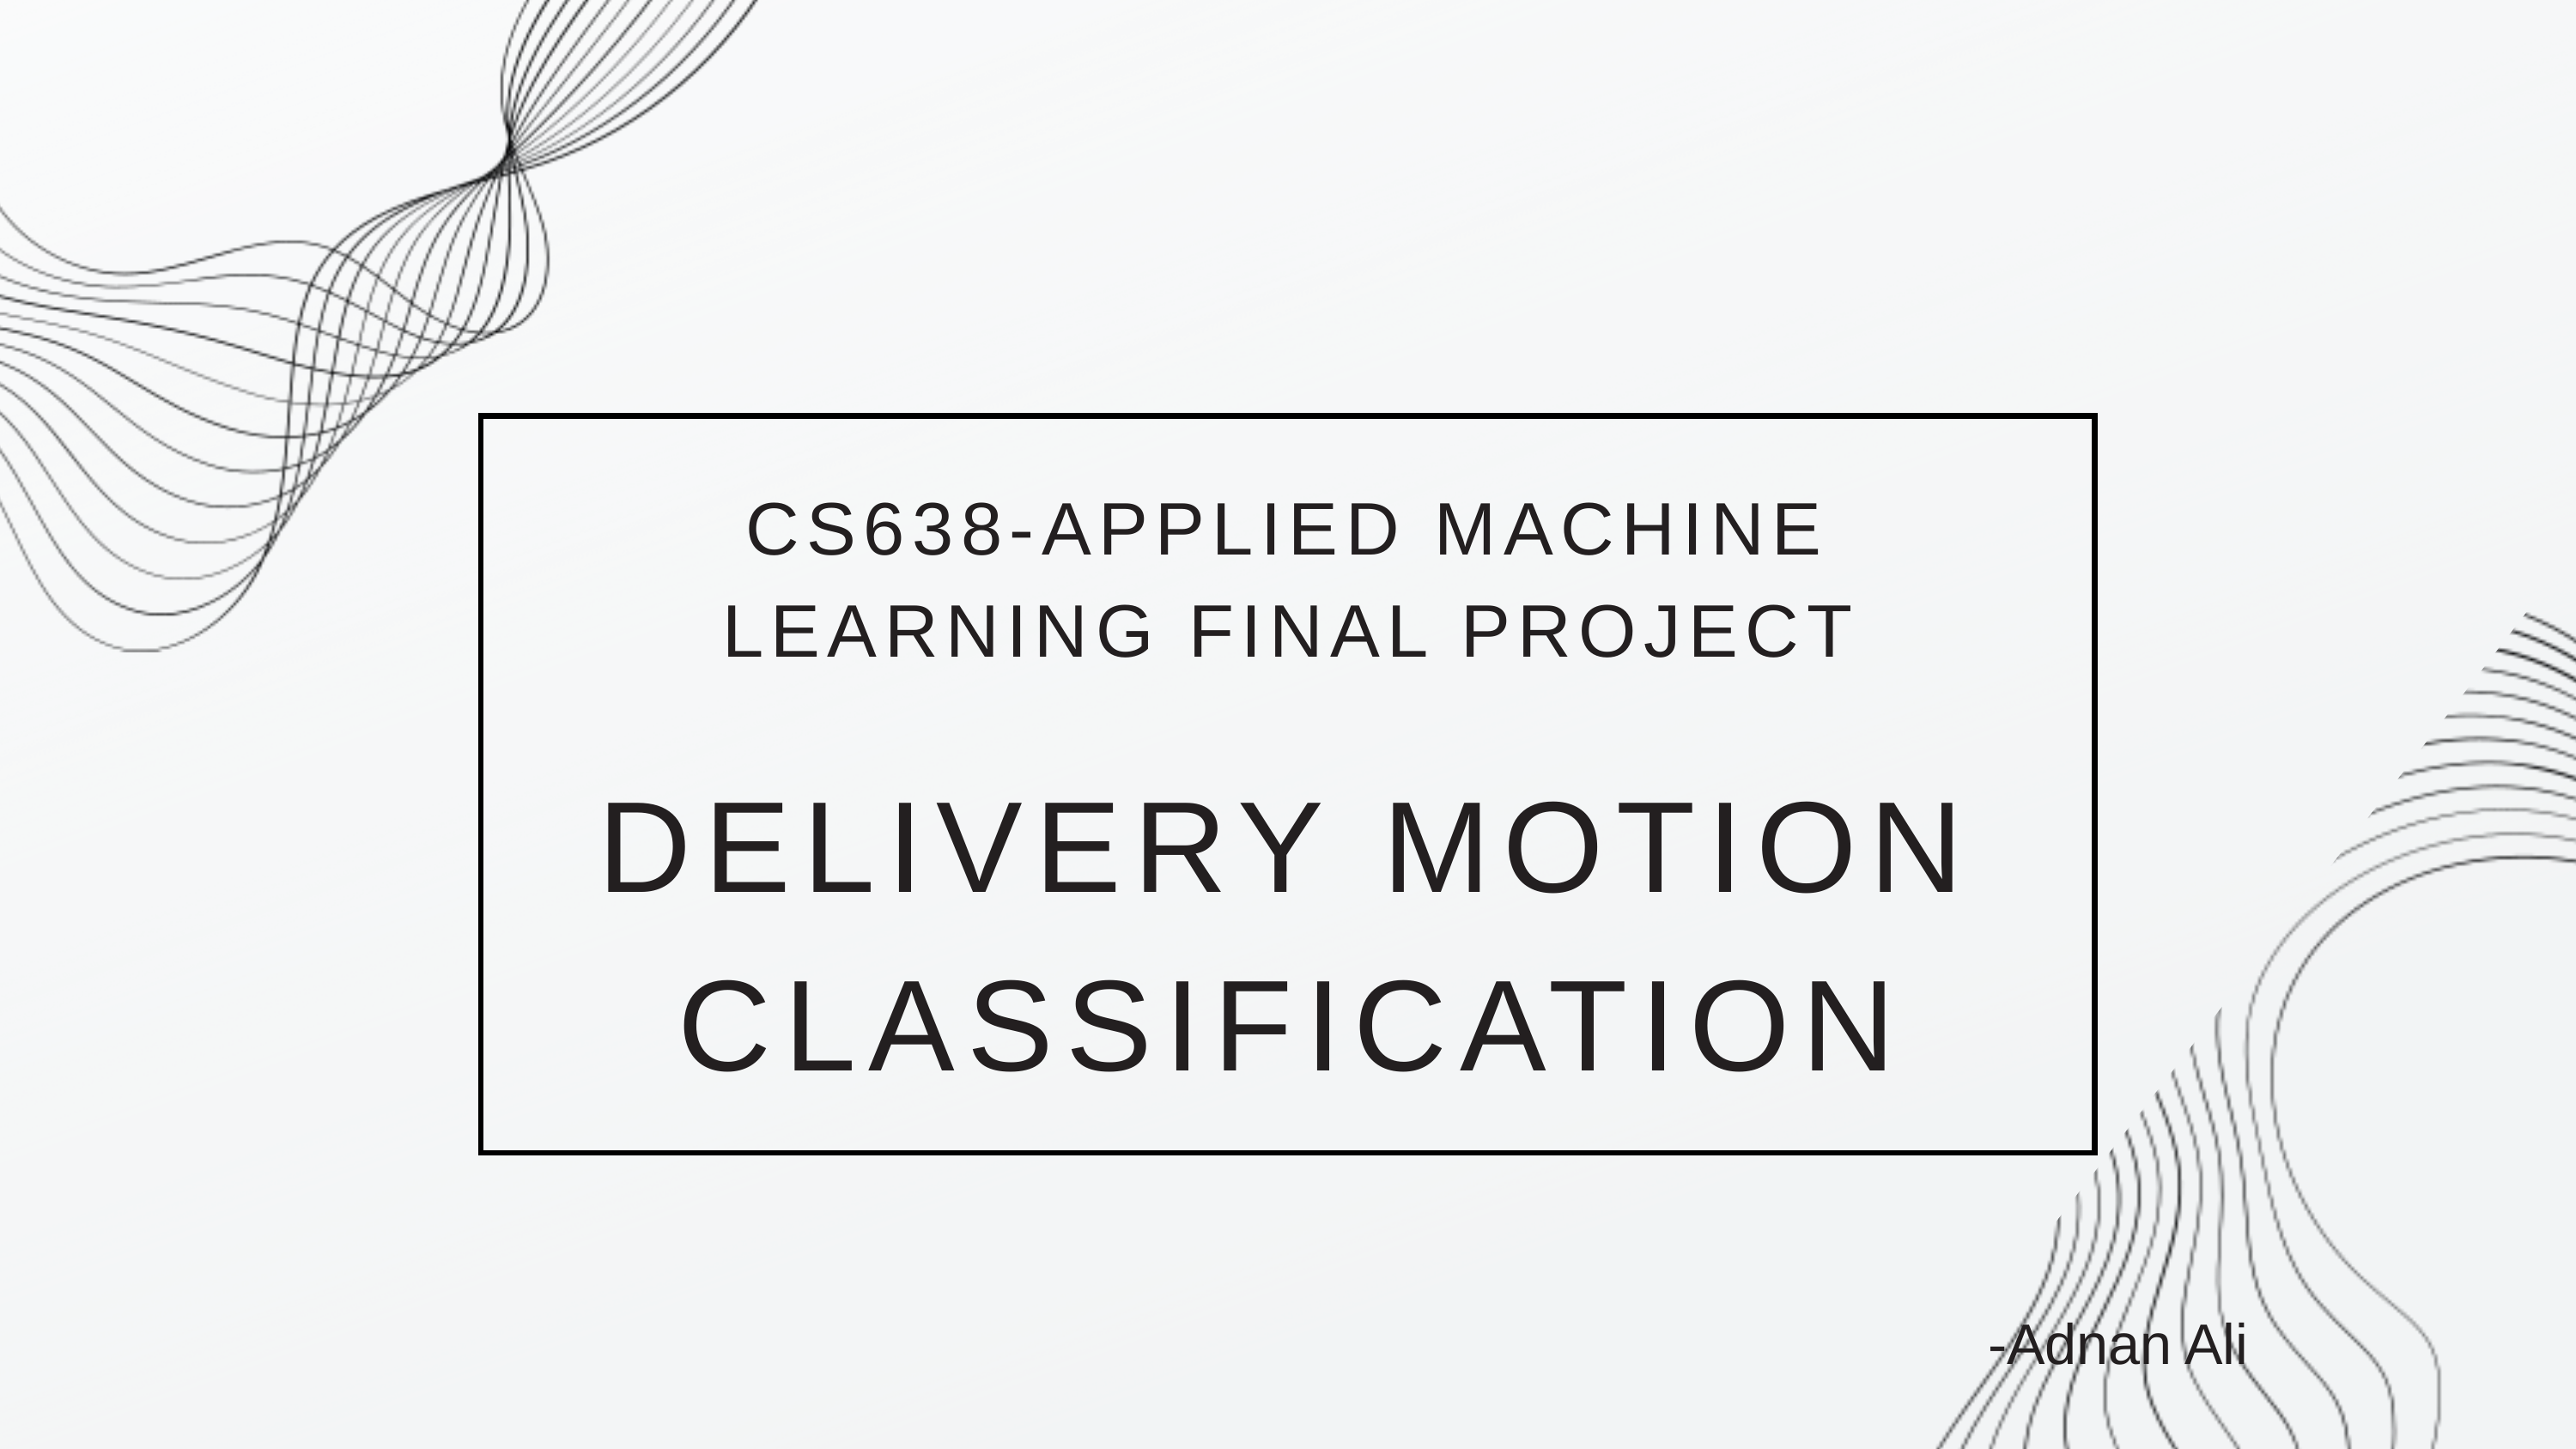

CS638-APPLIED MACHINE LEARNING FINAL PROJECT
DELIVERY MOTION CLASSIFICATION

-Adnan Ali